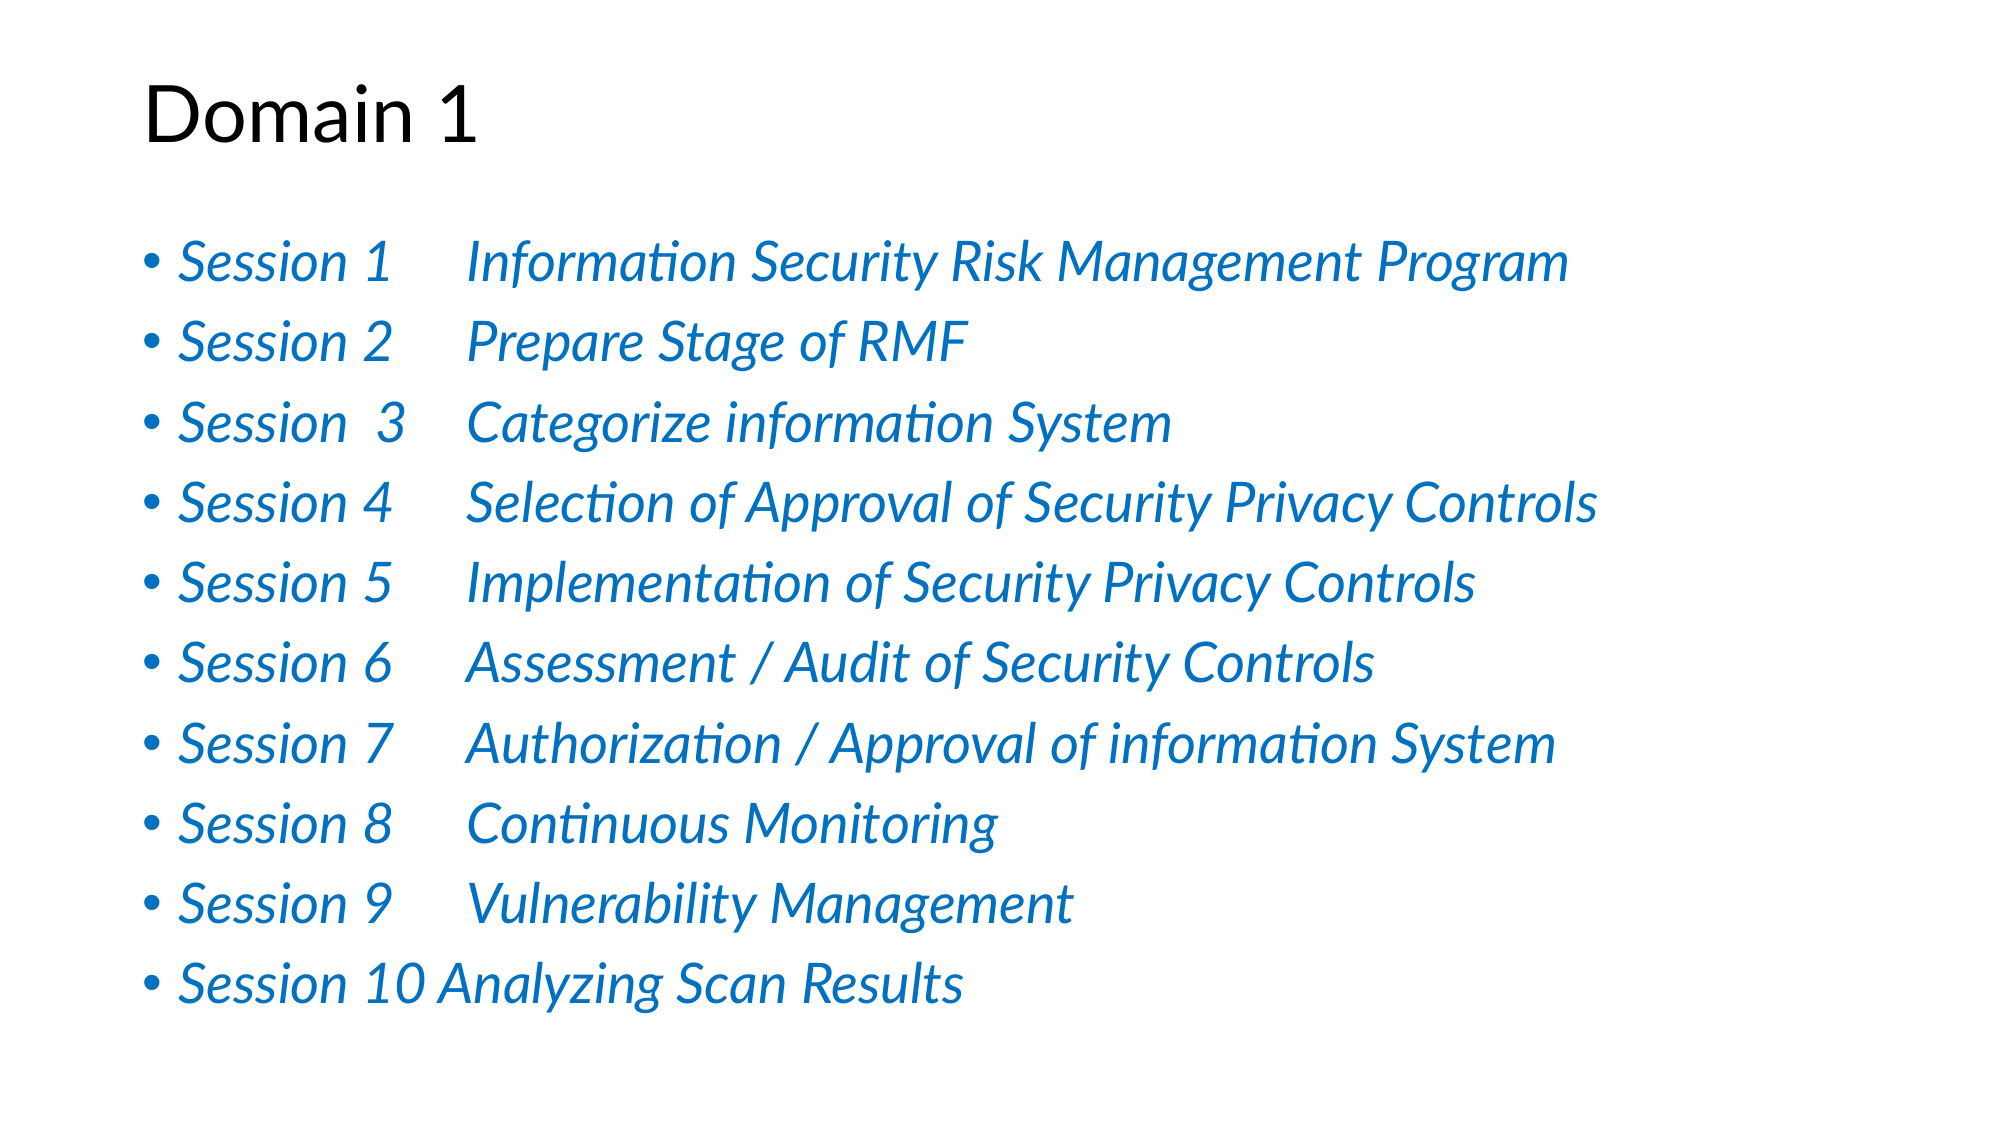

# Domain 1
Session 1	Information Security Risk Management Program
Session 2	Prepare Stage of RMF
Session  3	Categorize information System
Session 4	Selection of Approval of Security Privacy Controls
Session 5	Implementation of Security Privacy Controls
Session 6	Assessment / Audit of Security Controls
Session 7	Authorization / Approval of information System
Session 8	Continuous Monitoring
Session 9	Vulnerability Management
Session 10 Analyzing Scan Results